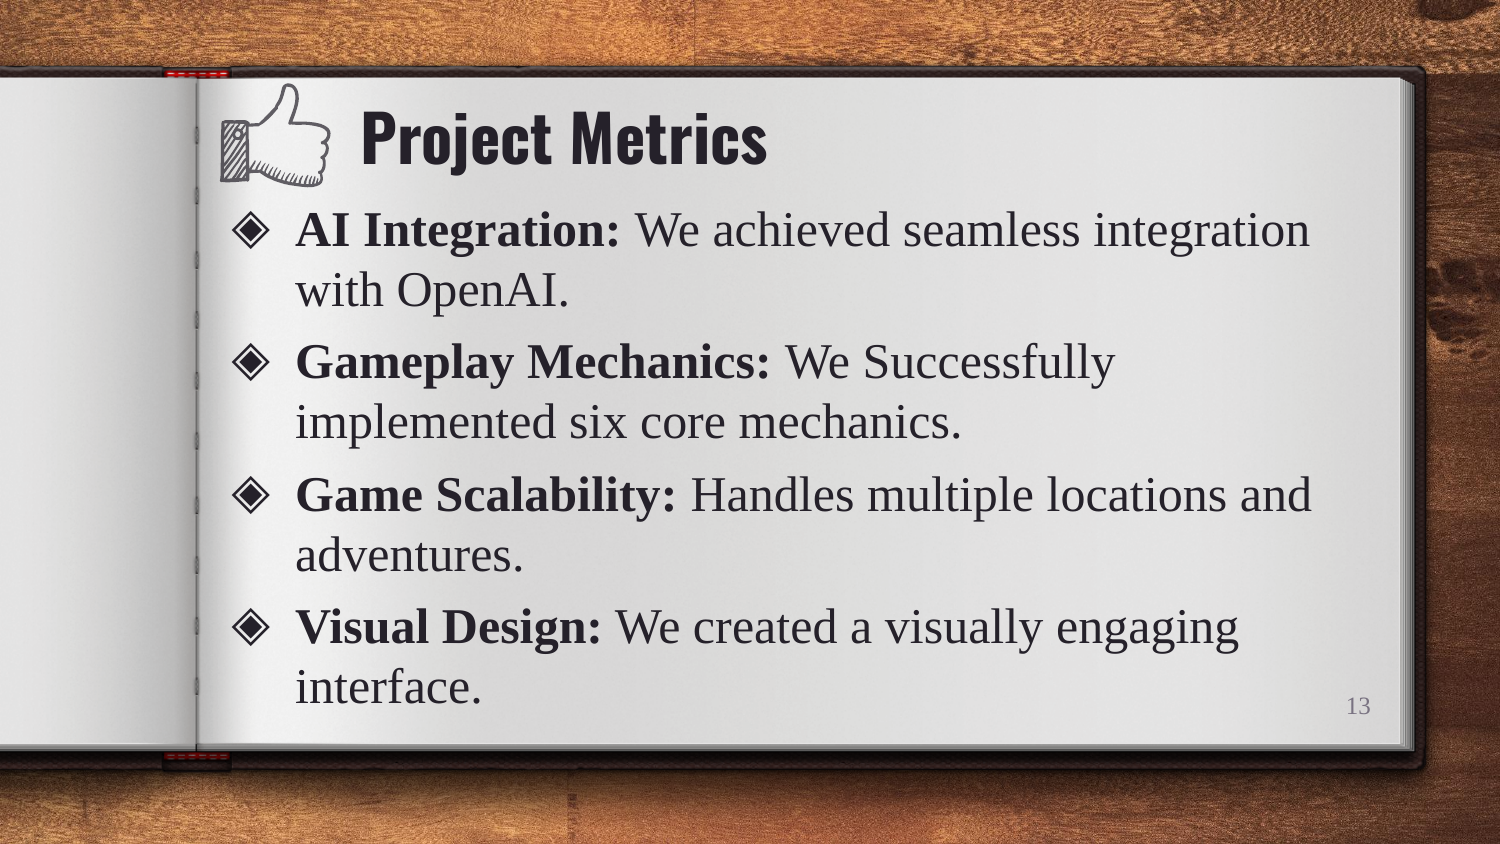

Project Metrics

AI Integration: We achieved seamless integration with OpenAI.
Gameplay Mechanics: We Successfully implemented six core mechanics.
Game Scalability: Handles multiple locations and adventures.
Visual Design: We created a visually engaging interface.
13